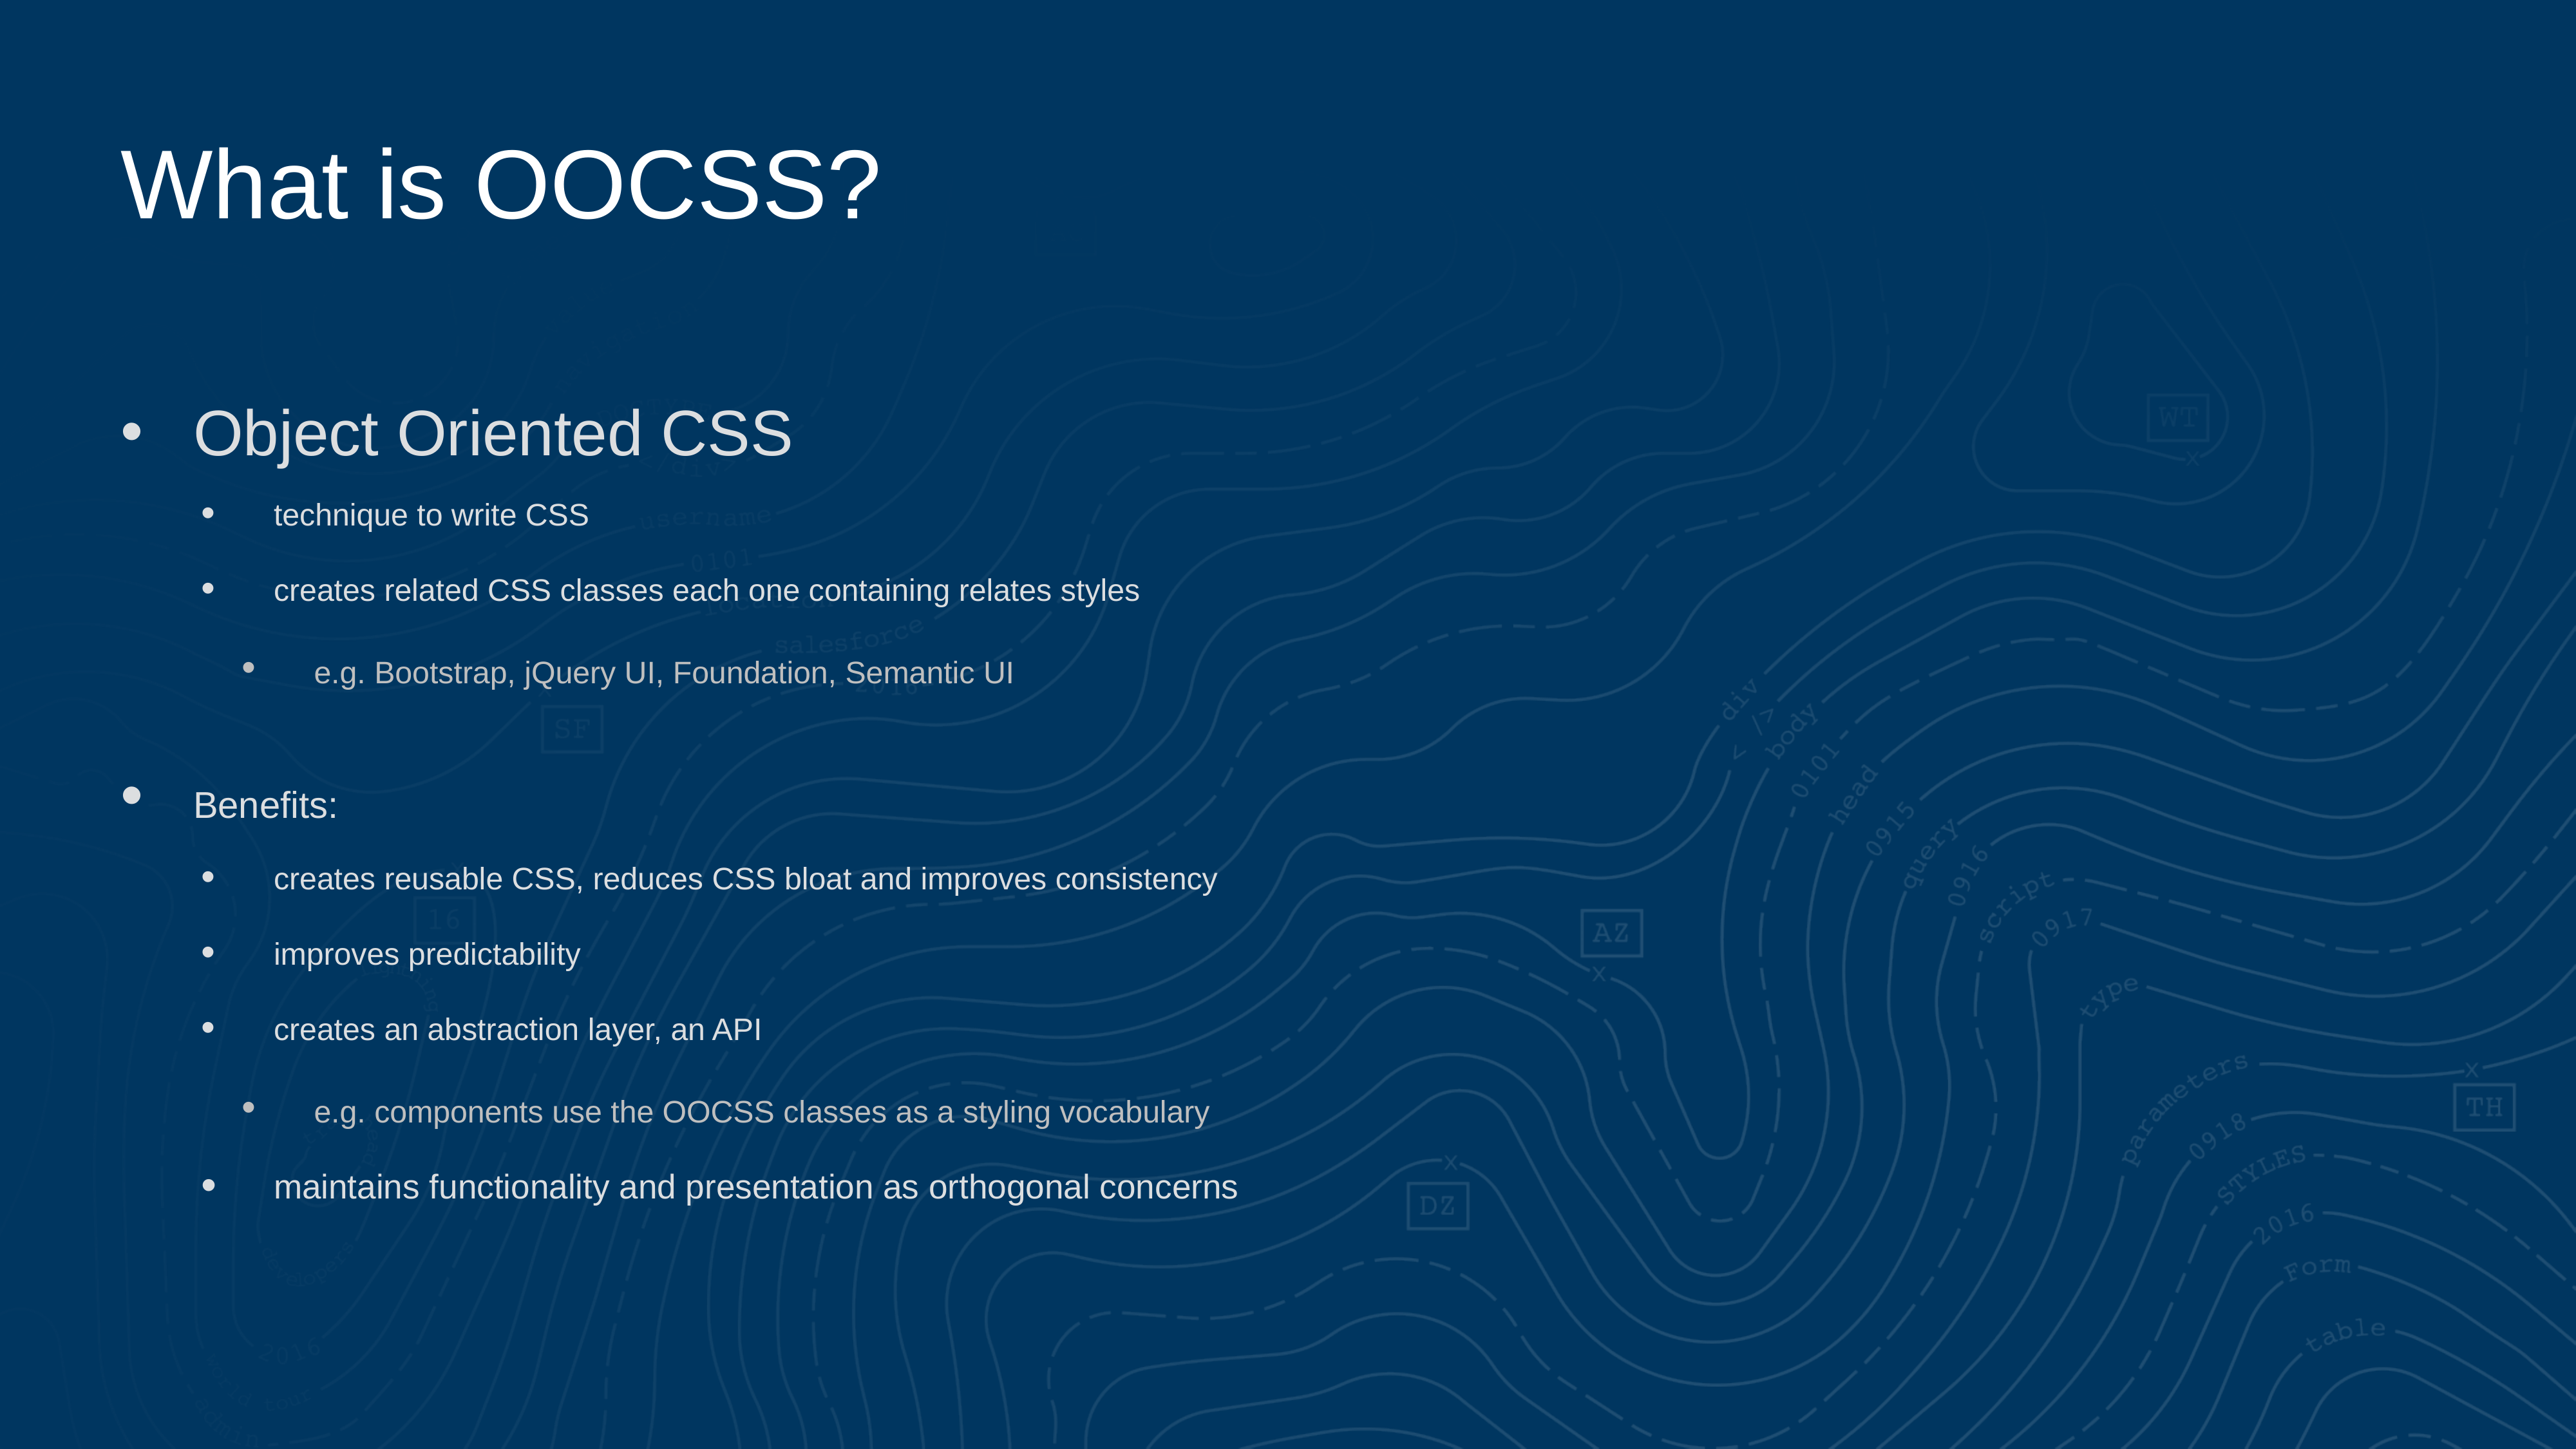

# What is OOCSS?
Object Oriented CSS
technique to write CSS
creates related CSS classes each one containing relates styles
e.g. Bootstrap, jQuery UI, Foundation, Semantic UI
Benefits:
creates reusable CSS, reduces CSS bloat and improves consistency
improves predictability
creates an abstraction layer, an API
e.g. components use the OOCSS classes as a styling vocabulary
maintains functionality and presentation as orthogonal concerns